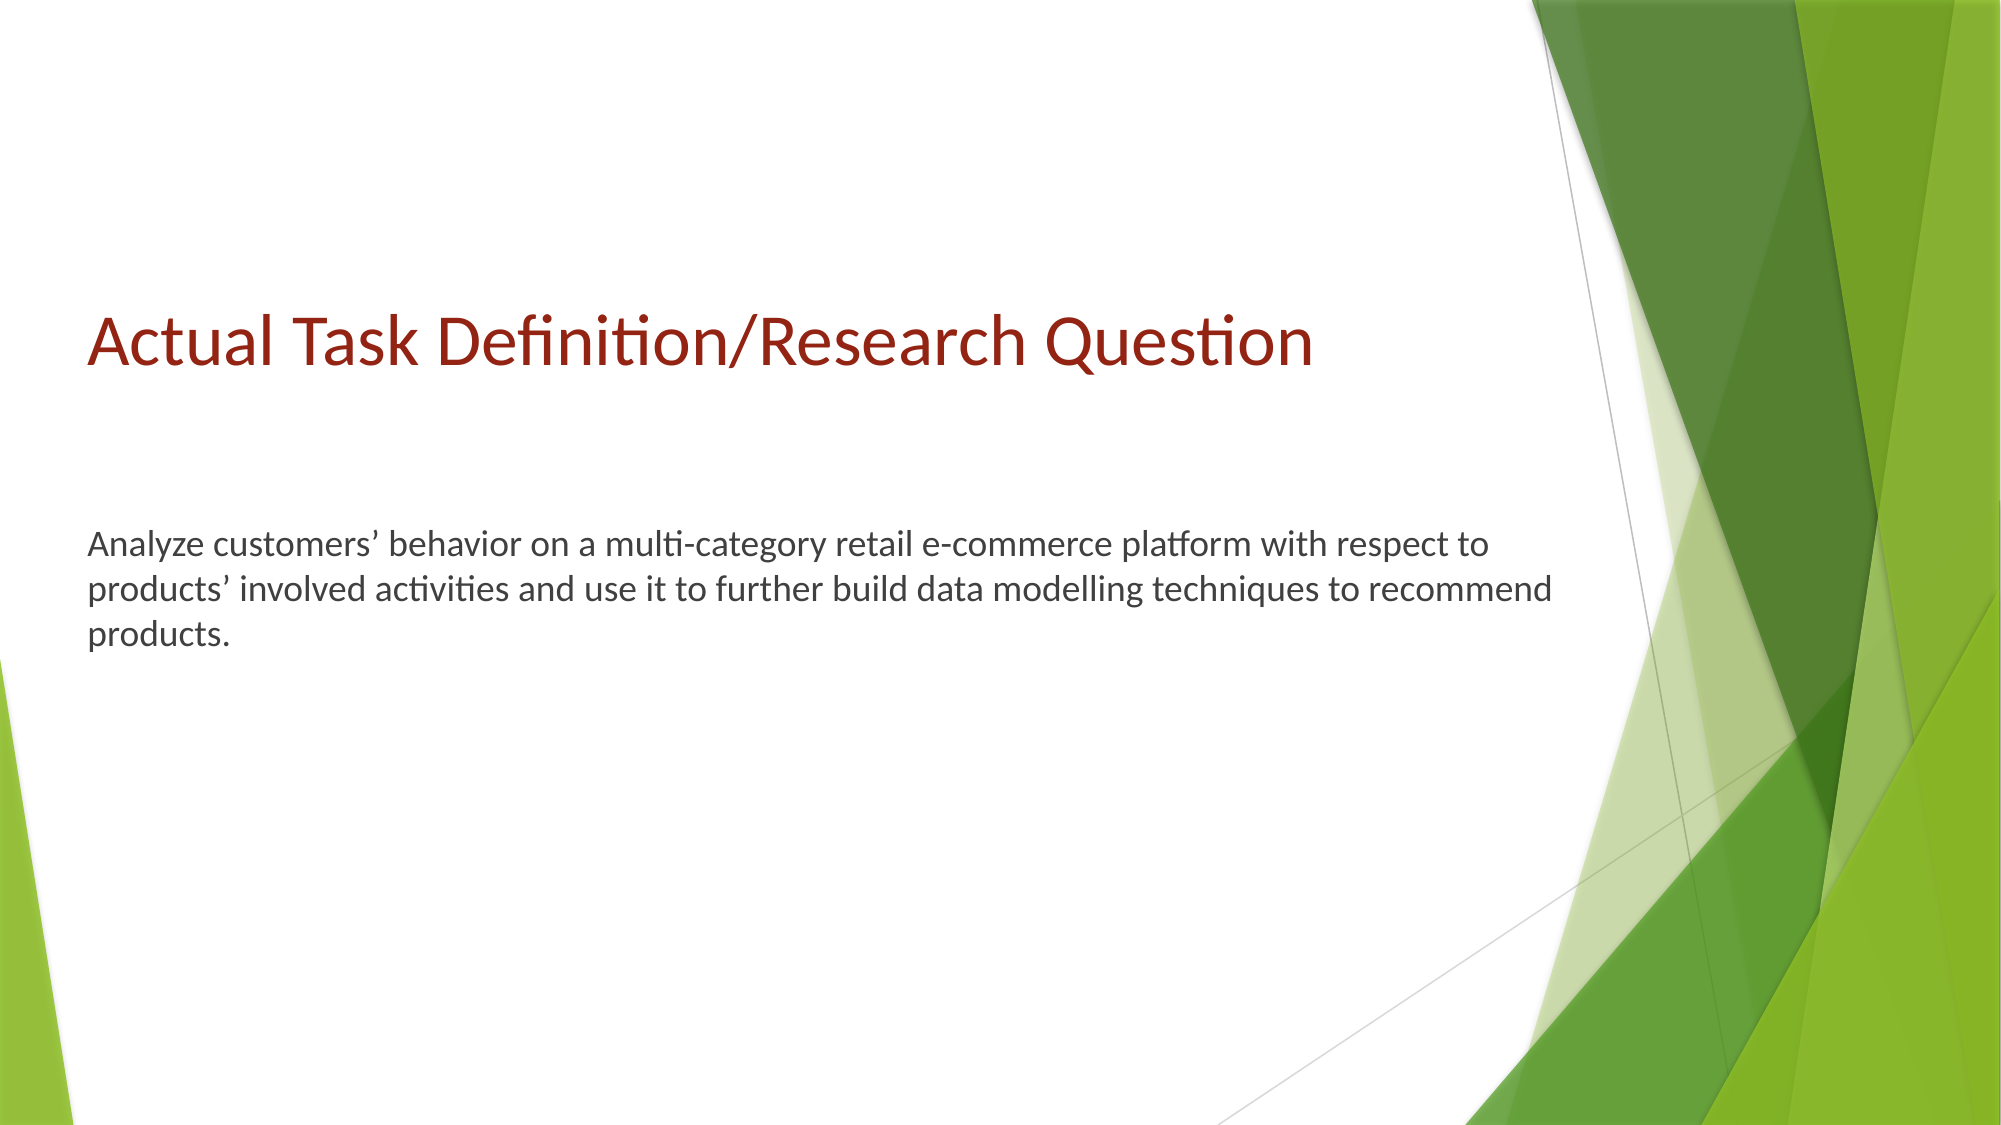

# Actual Task Definition/Research Question
Analyze customers’ behavior on a multi-category retail e-commerce platform with respect to products’ involved activities and use it to further build data modelling techniques to recommend products.